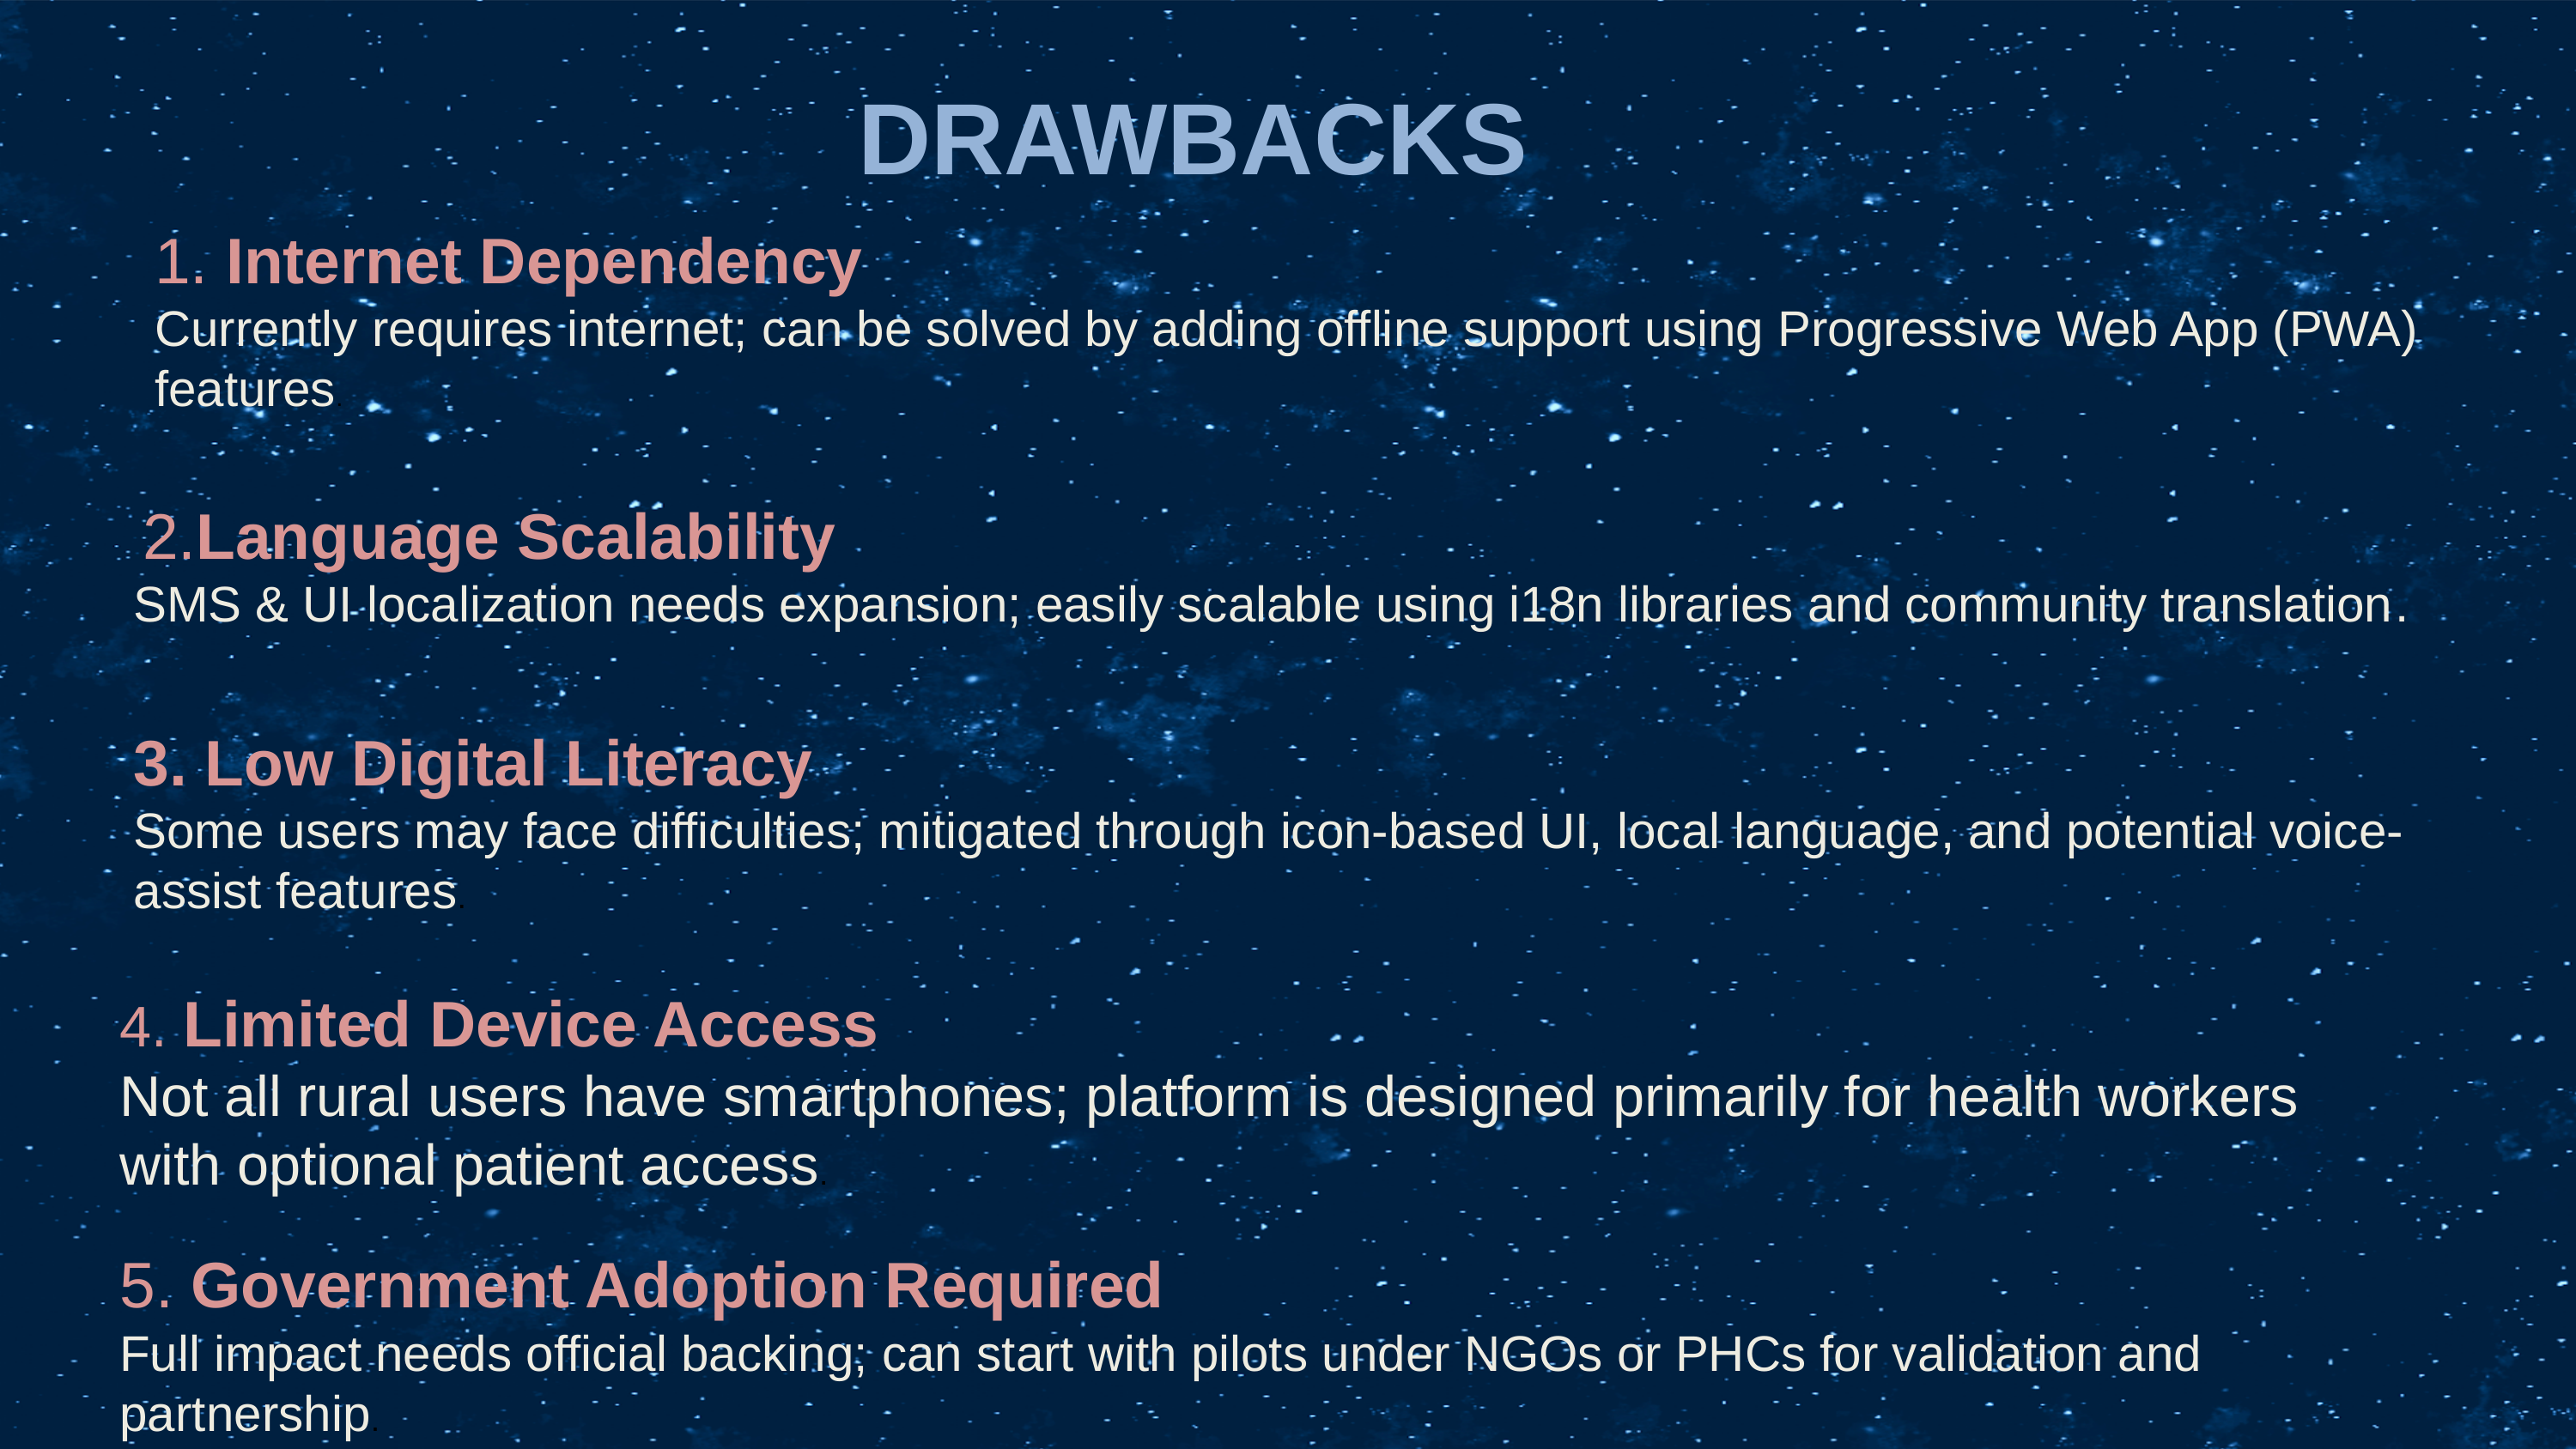

DRAWBACKS

1. Internet Dependency
Currently requires internet; can be solved by adding offline support using Progressive Web App (PWA) features.

 2.Language Scalability
SMS & UI localization needs expansion; easily scalable using i18n libraries and community translation.
3. Low Digital Literacy
Some users may face difficulties; mitigated through icon-based UI, local language, and potential voice-assist features.
4. Limited Device Access
Not all rural users have smartphones; platform is designed primarily for health workers with optional patient access.

5. Government Adoption Required
Full impact needs official backing; can start with pilots under NGOs or PHCs for validation and partnership.